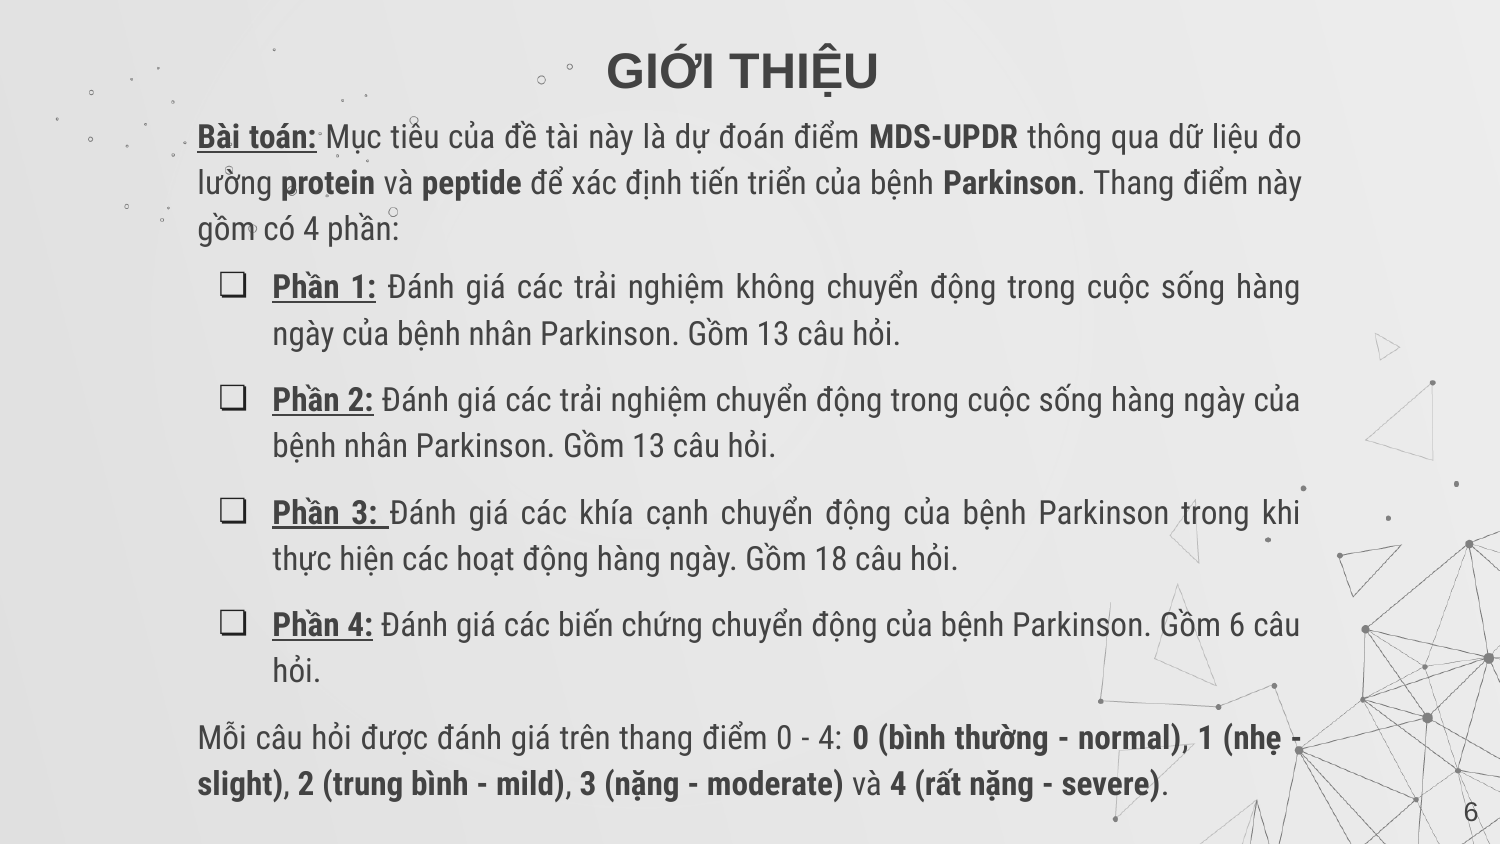

GIỚI THIỆU
Bài toán: Mục tiêu của đề tài này là dự đoán điểm MDS-UPDR thông qua dữ liệu đo lường protein và peptide để xác định tiến triển của bệnh Parkinson. Thang điểm này gồm có 4 phần:
Phần 1: Đánh giá các trải nghiệm không chuyển động trong cuộc sống hàng ngày của bệnh nhân Parkinson. Gồm 13 câu hỏi.
Phần 2: Đánh giá các trải nghiệm chuyển động trong cuộc sống hàng ngày của bệnh nhân Parkinson. Gồm 13 câu hỏi.
Phần 3: Đánh giá các khía cạnh chuyển động của bệnh Parkinson trong khi thực hiện các hoạt động hàng ngày. Gồm 18 câu hỏi.
Phần 4: Đánh giá các biến chứng chuyển động của bệnh Parkinson. Gồm 6 câu hỏi.
Mỗi câu hỏi được đánh giá trên thang điểm 0 - 4: 0 (bình thường - normal), 1 (nhẹ - slight), 2 (trung bình - mild), 3 (nặng - moderate) và 4 (rất nặng - severe).
6